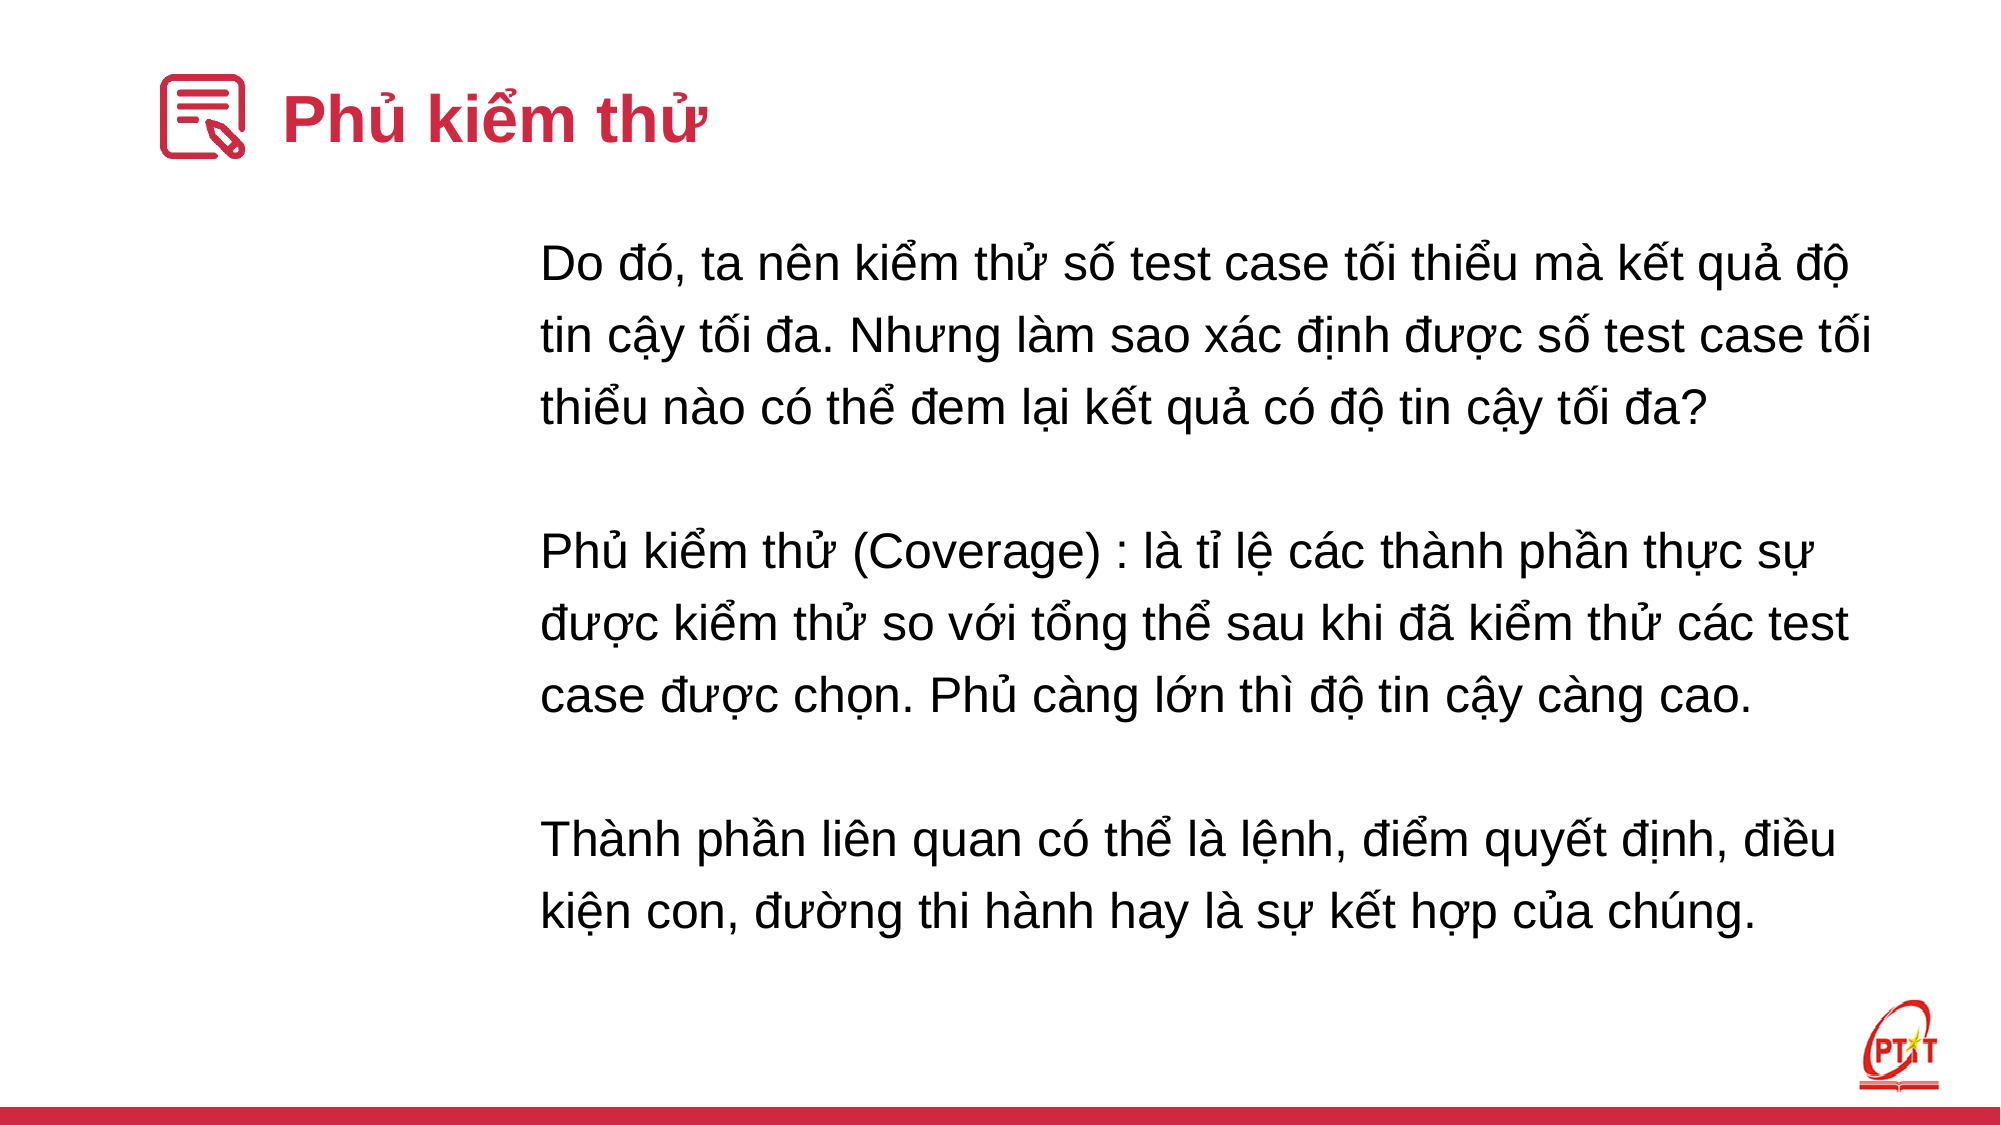

# Phủ kiểm thử
Do đó, ta nên kiểm thử số test case tối thiểu mà kết quả độ tin cậy tối đa. Nhưng làm sao xác định được số test case tối thiểu nào có thể đem lại kết quả có độ tin cậy tối đa?

Phủ kiểm thử (Coverage) : là tỉ lệ các thành phần thực sự được kiểm thử so với tổng thể sau khi đã kiểm thử các test case được chọn. Phủ càng lớn thì độ tin cậy càng cao.

Thành phần liên quan có thể là lệnh, điểm quyết định, điều
kiện con, đường thi hành hay là sự kết hợp của chúng.
265